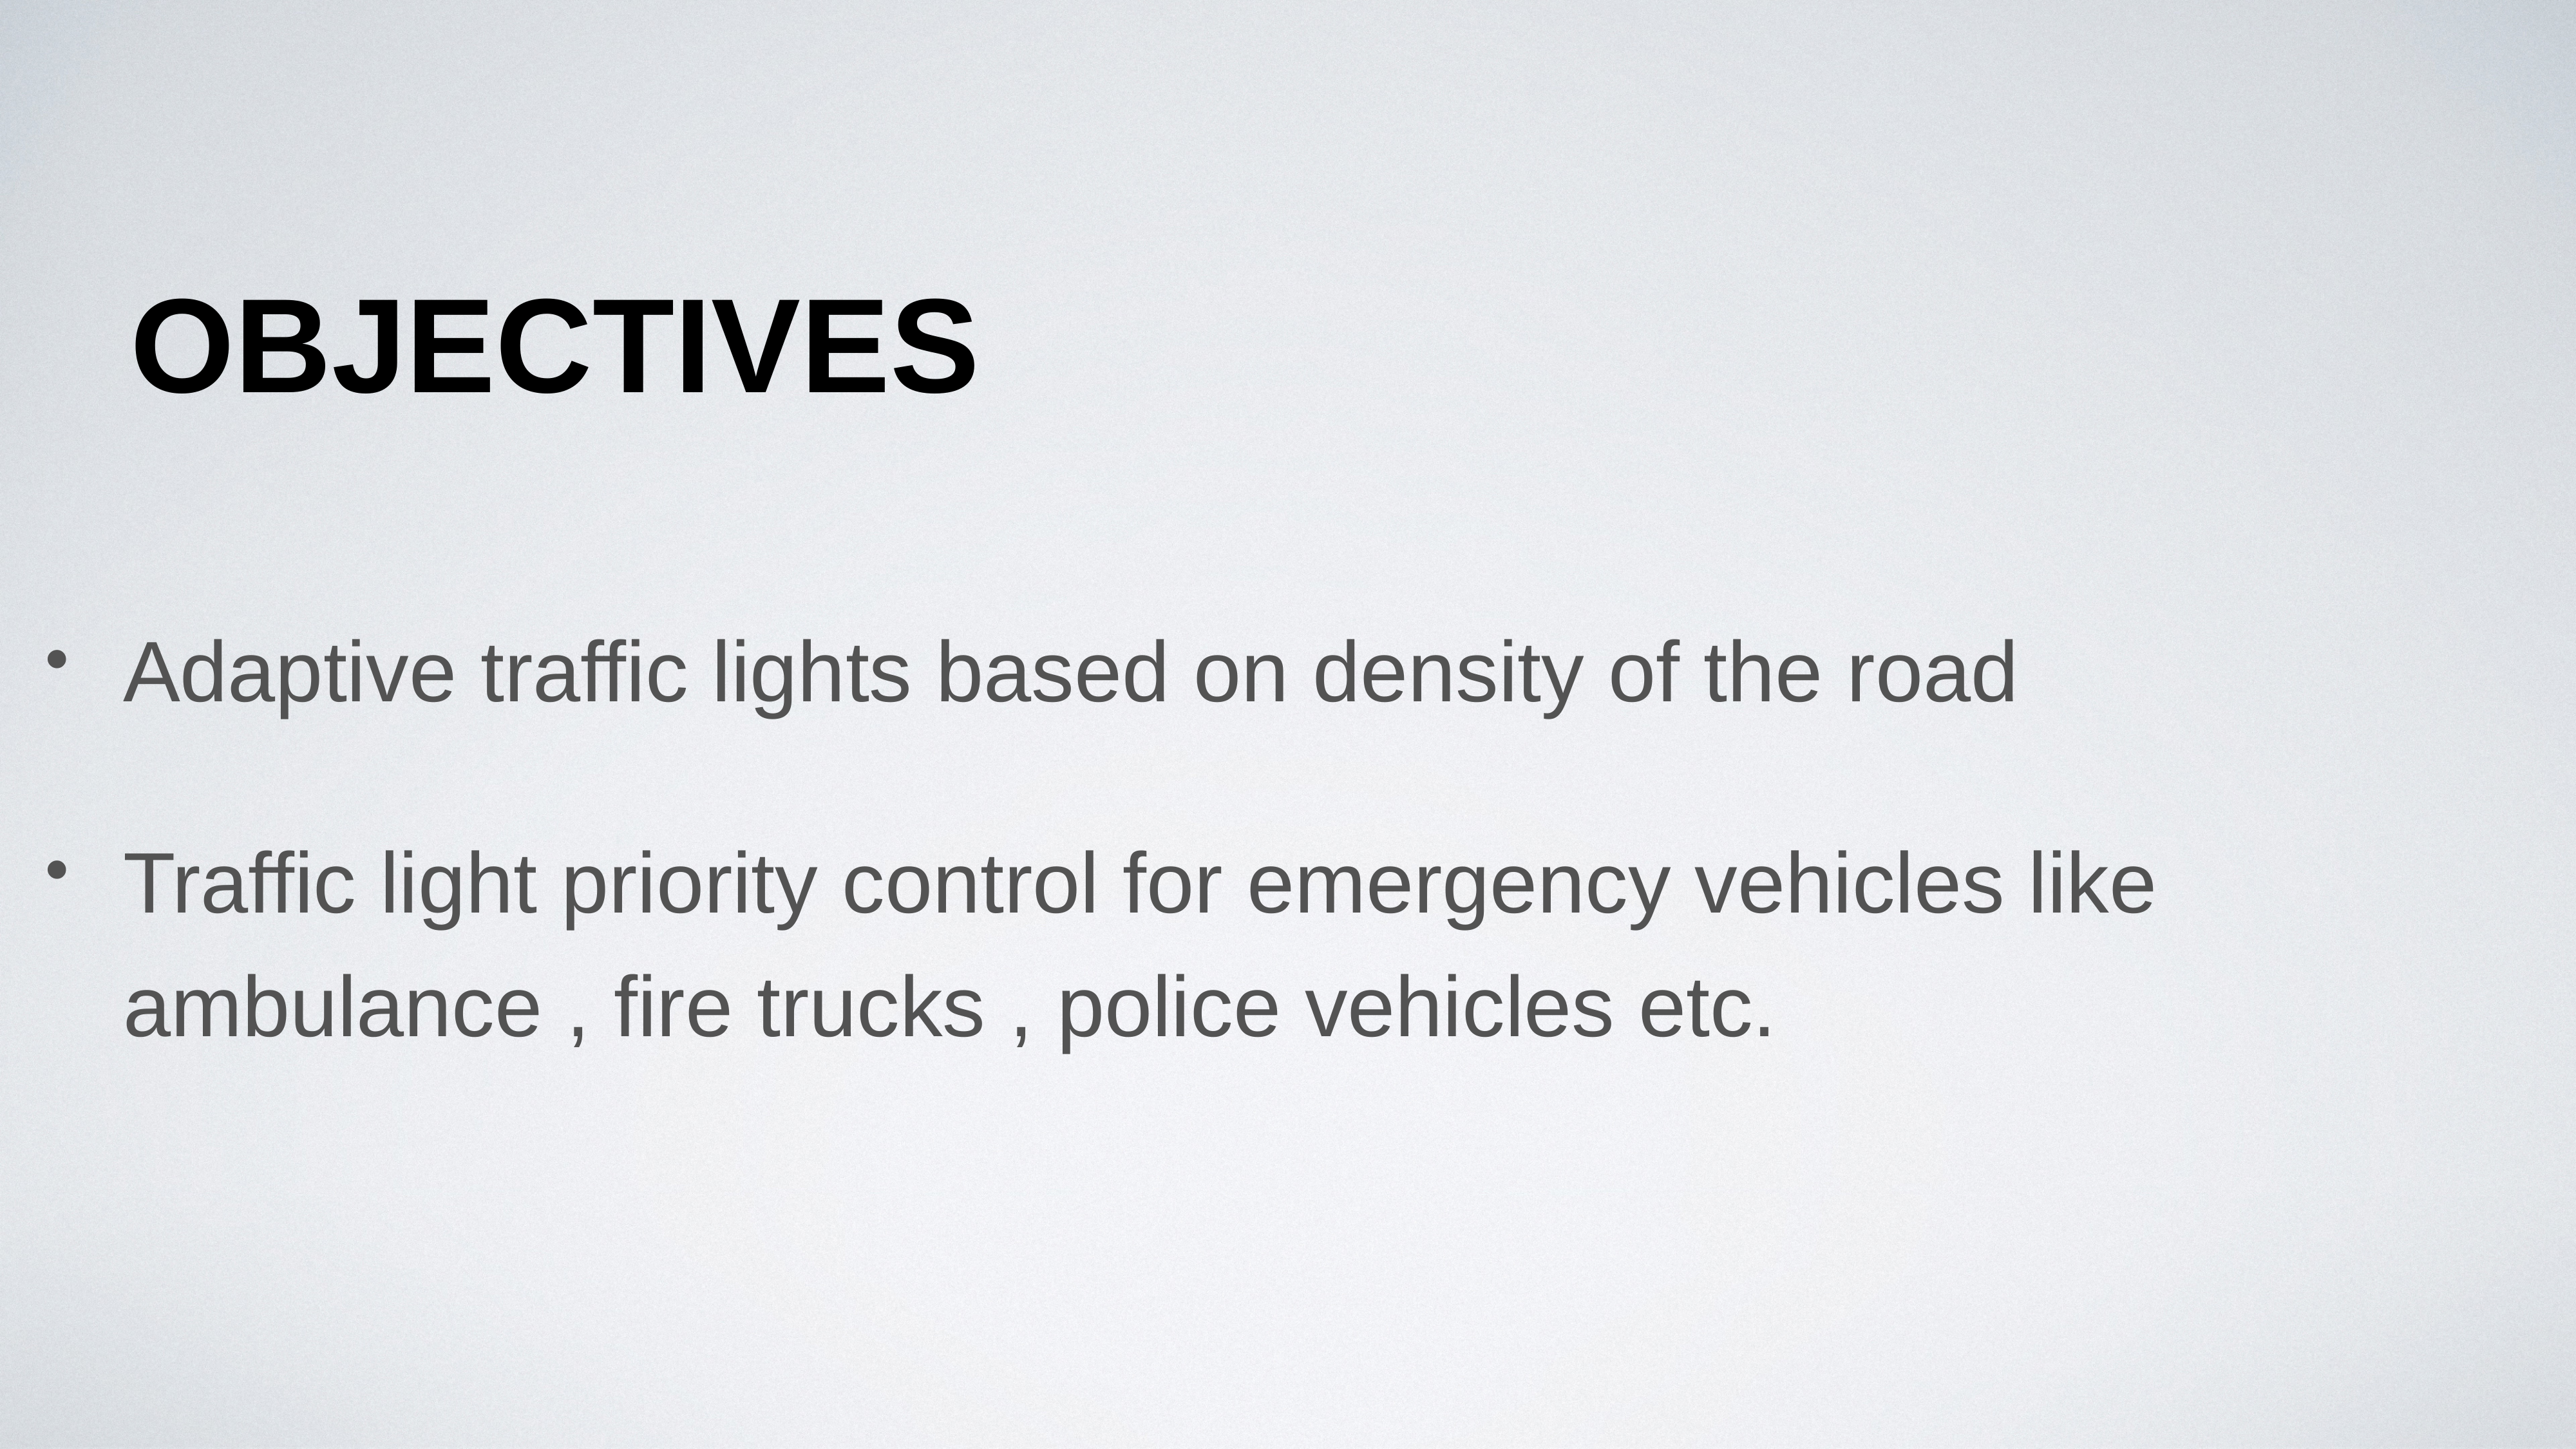

# Objectives
Adaptive traffic lights based on density of the road
Traffic light priority control for emergency vehicles like ambulance , fire trucks , police vehicles etc.